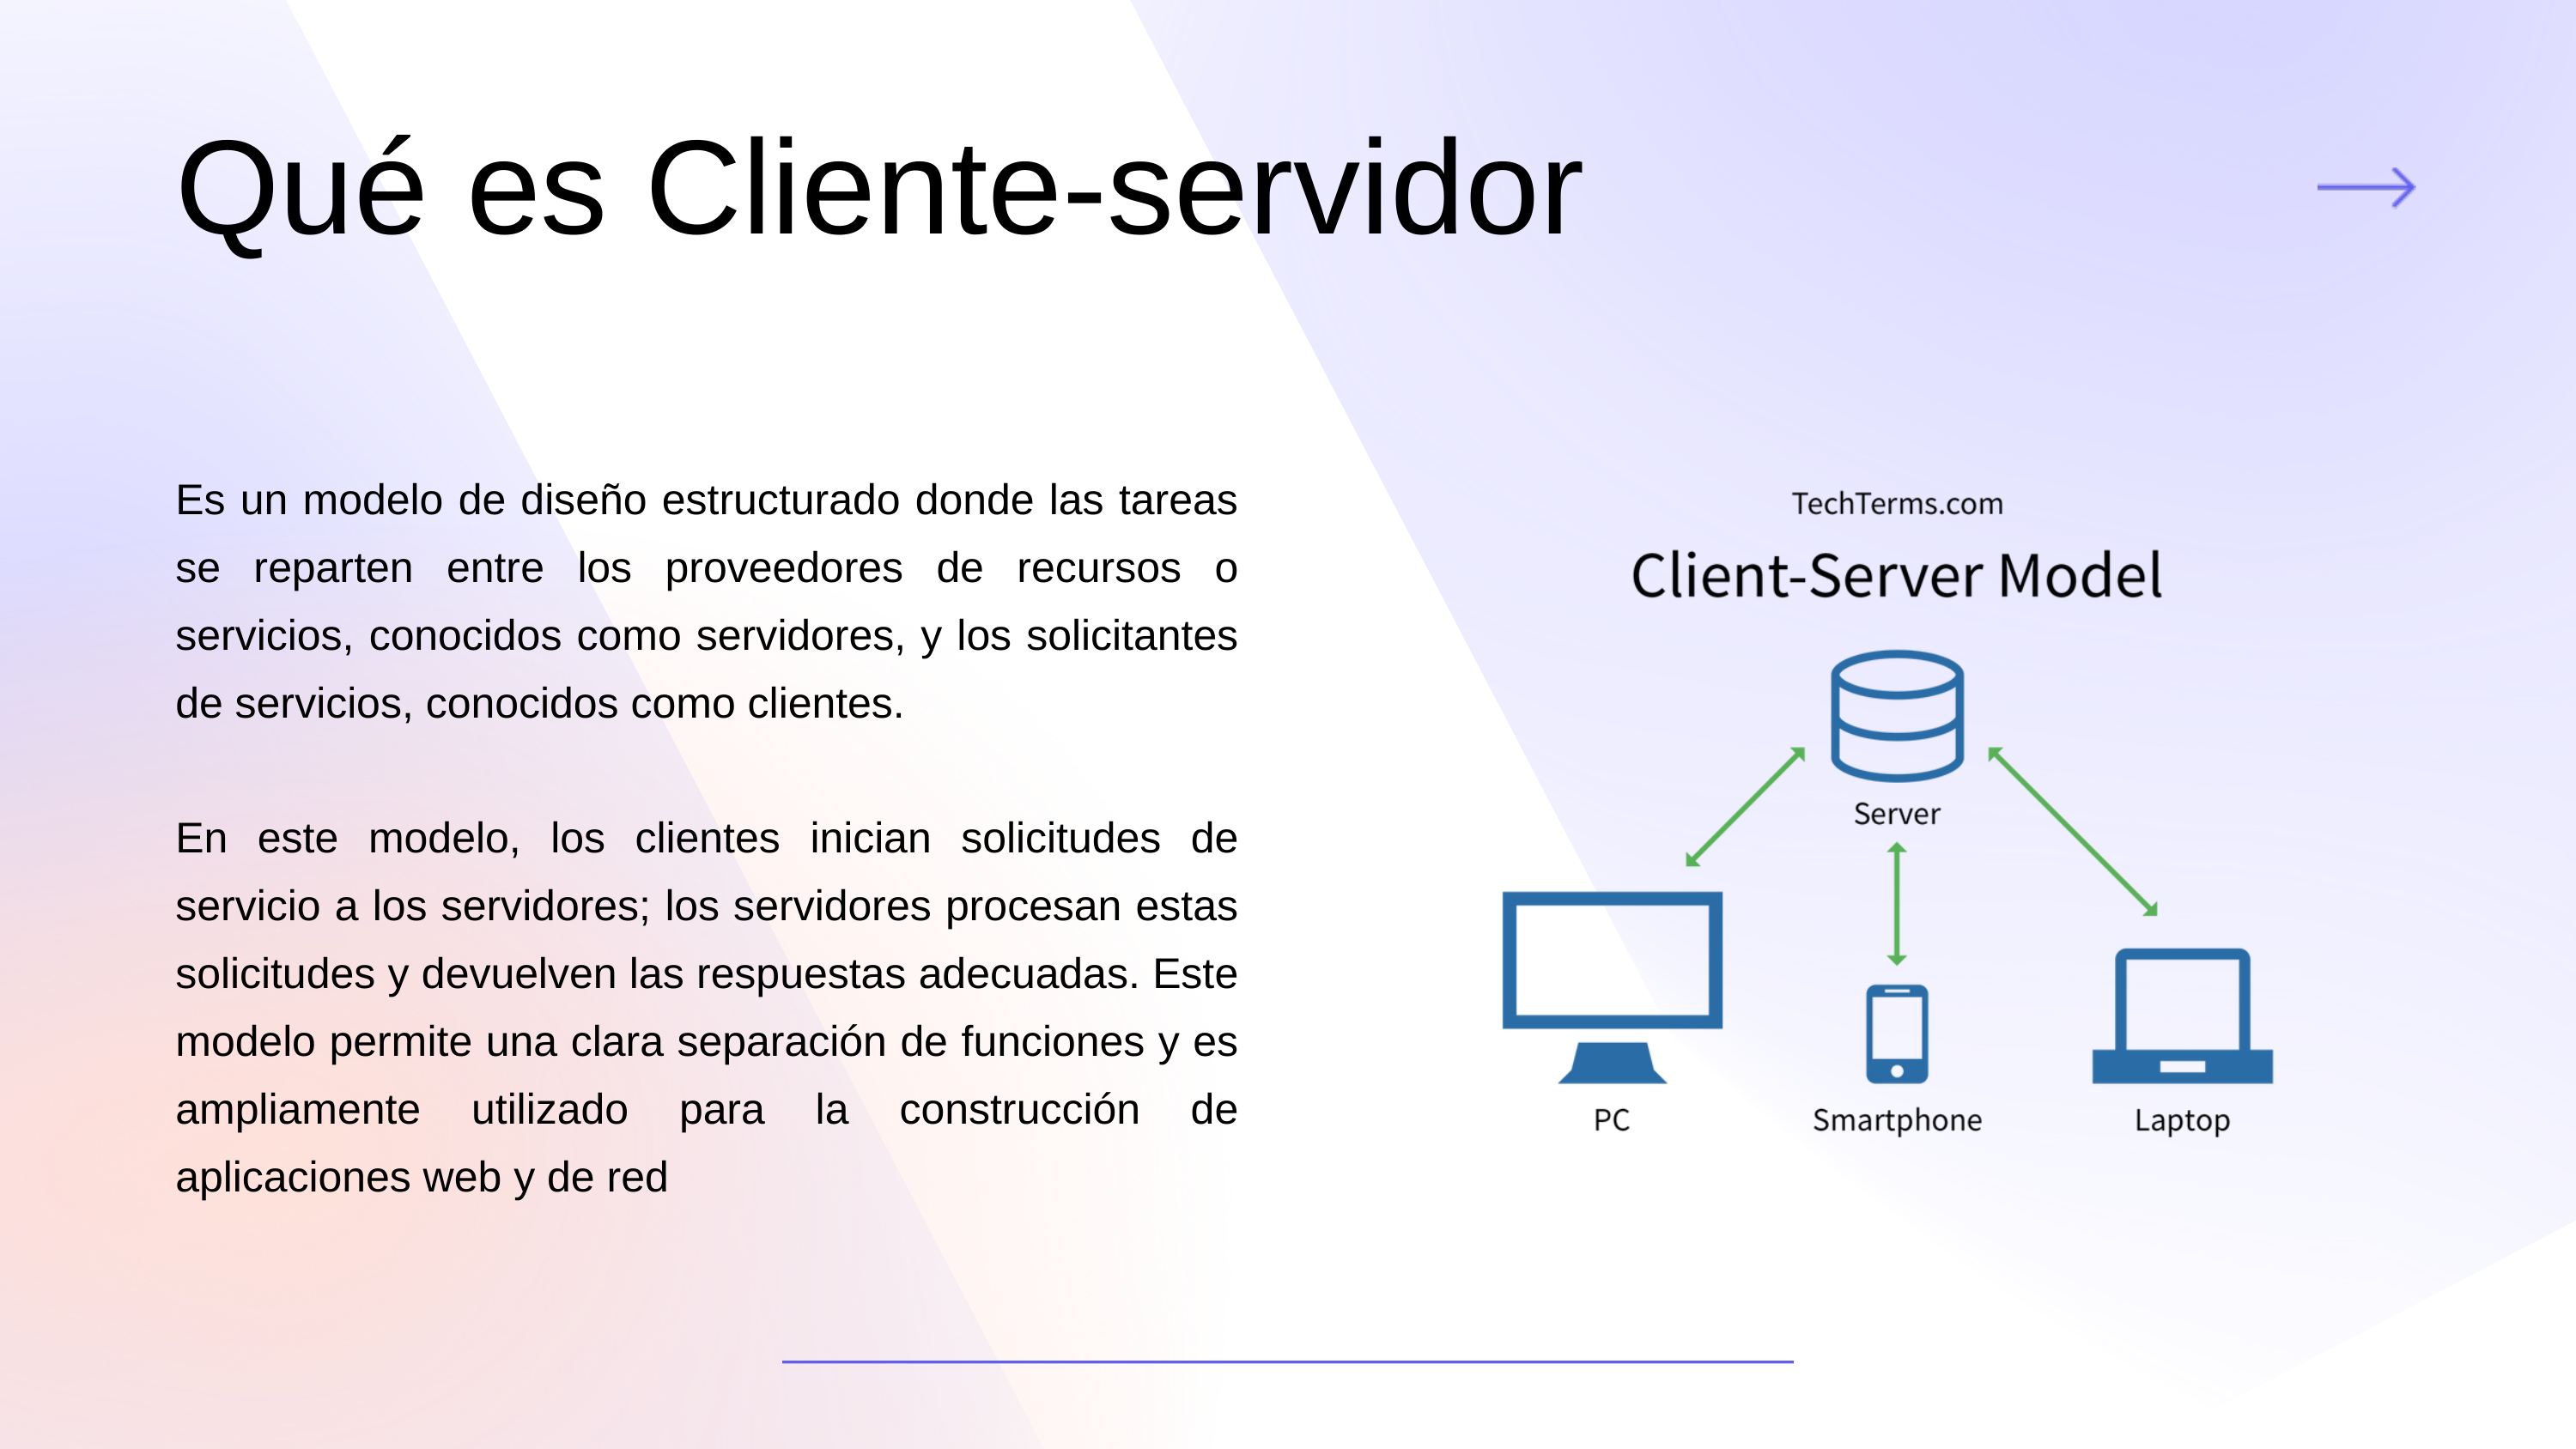

Qué es Cliente-servidor

Es un modelo de diseño estructurado donde las tareas se reparten entre los proveedores de recursos o servicios, conocidos como servidores, y los solicitantes de servicios, conocidos como clientes.

En este modelo, los clientes inician solicitudes de servicio a los servidores; los servidores procesan estas solicitudes y devuelven las respuestas adecuadas. Este modelo permite una clara separación de funciones y es ampliamente utilizado para la construcción de aplicaciones web y de red